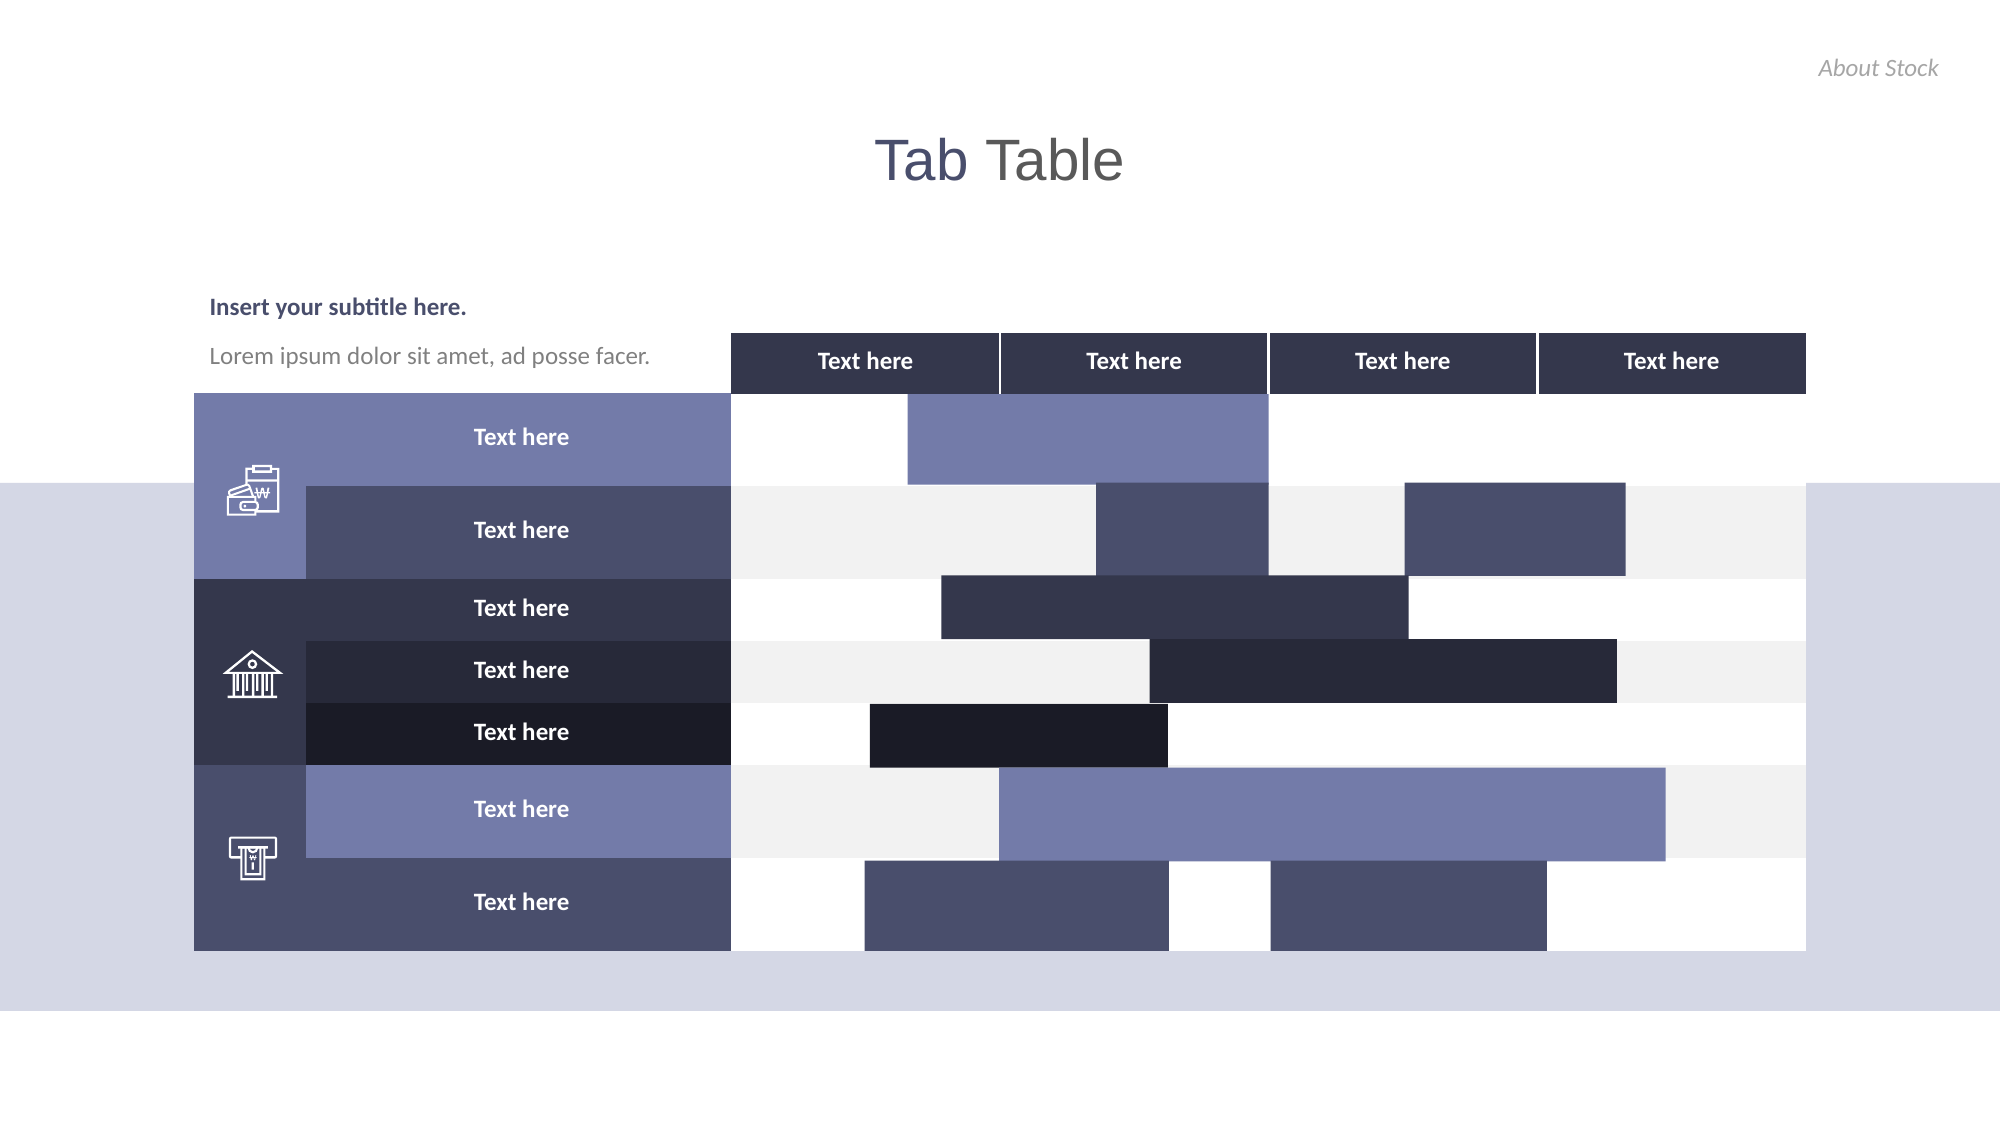

About Stock
# Tab Table
Insert your subtitle here.
Lorem ipsum dolor sit amet, ad posse facer.
| Text here | Text here | Text here | Text here |
| --- | --- | --- | --- |
|  | Text here |  |
| --- | --- | --- |
|  | Text here |  |
|  | Text here |  |
|  | Text here |  |
|  | Text here |  |
|  | Text here |  |
|  | Text here |  |